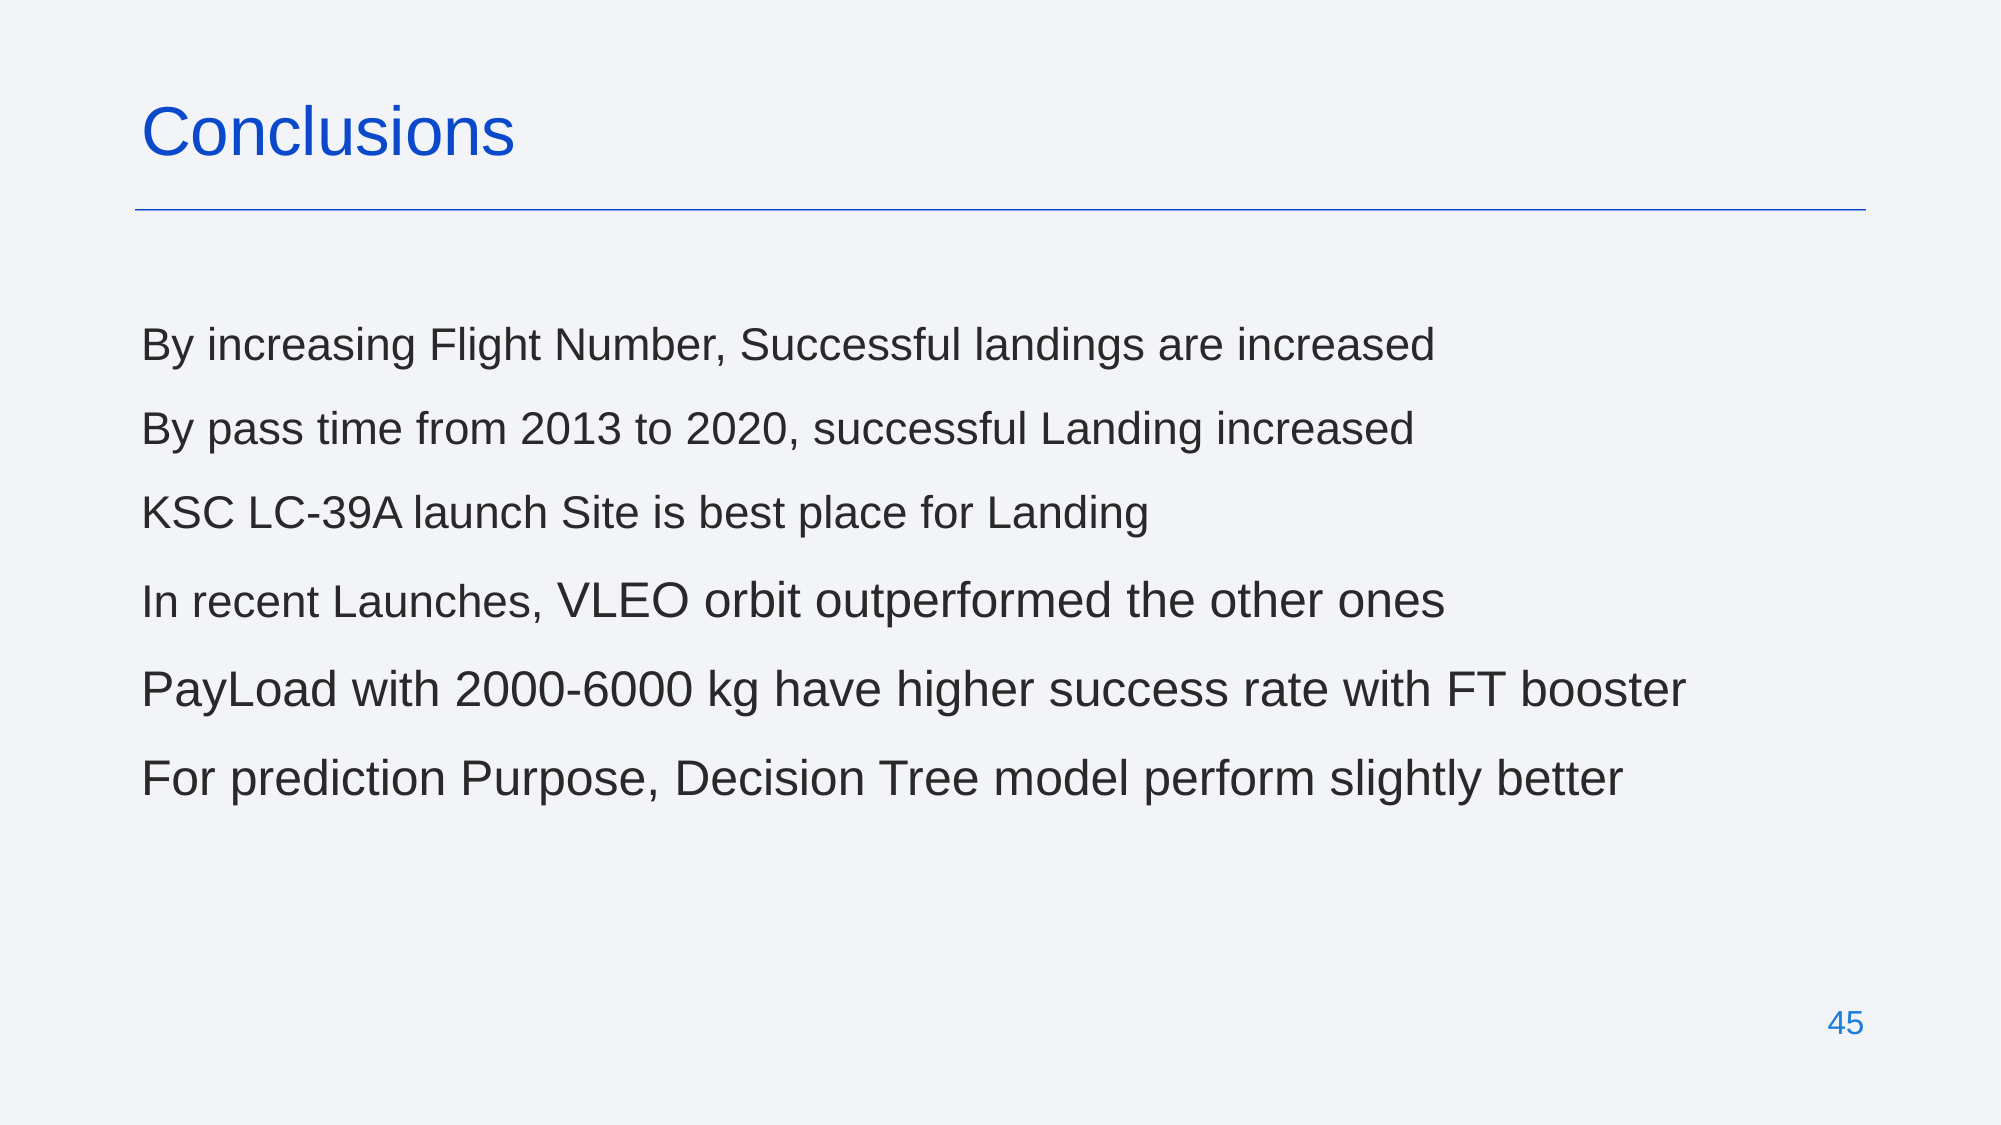

Conclusions
By increasing Flight Number, Successful landings are increased
By pass time from 2013 to 2020, successful Landing increased
KSC LC-39A launch Site is best place for Landing
In recent Launches, VLEO orbit outperformed the other ones
PayLoad with 2000-6000 kg have higher success rate with FT booster
For prediction Purpose, Decision Tree model perform slightly better

45